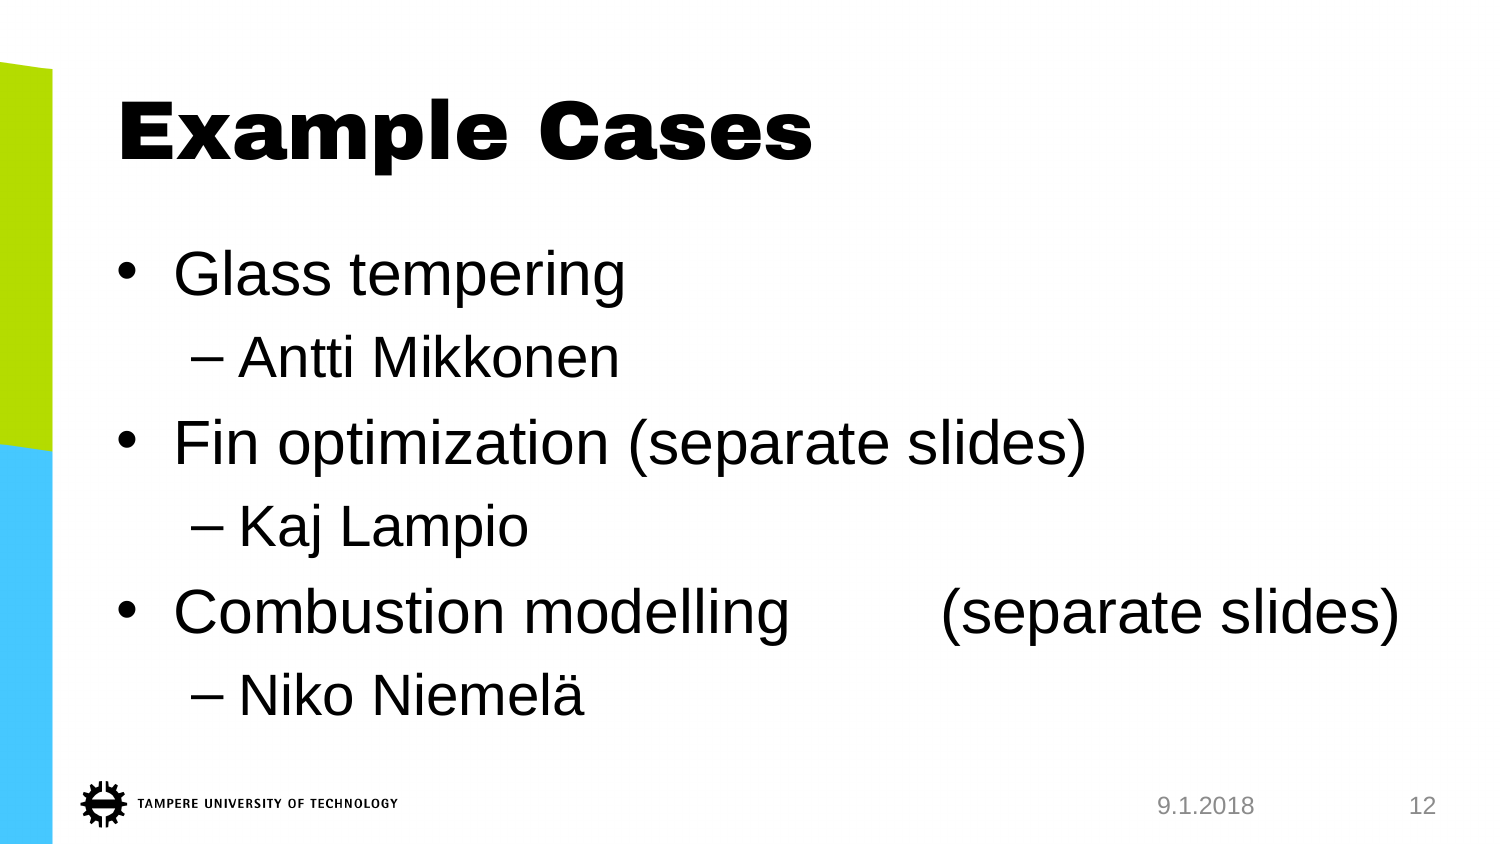

# Example Cases
Glass tempering
Antti Mikkonen
Fin optimization (separate slides)
Kaj Lampio
Combustion modelling	 (separate slides)
Niko Niemelä

9.1.2018
12